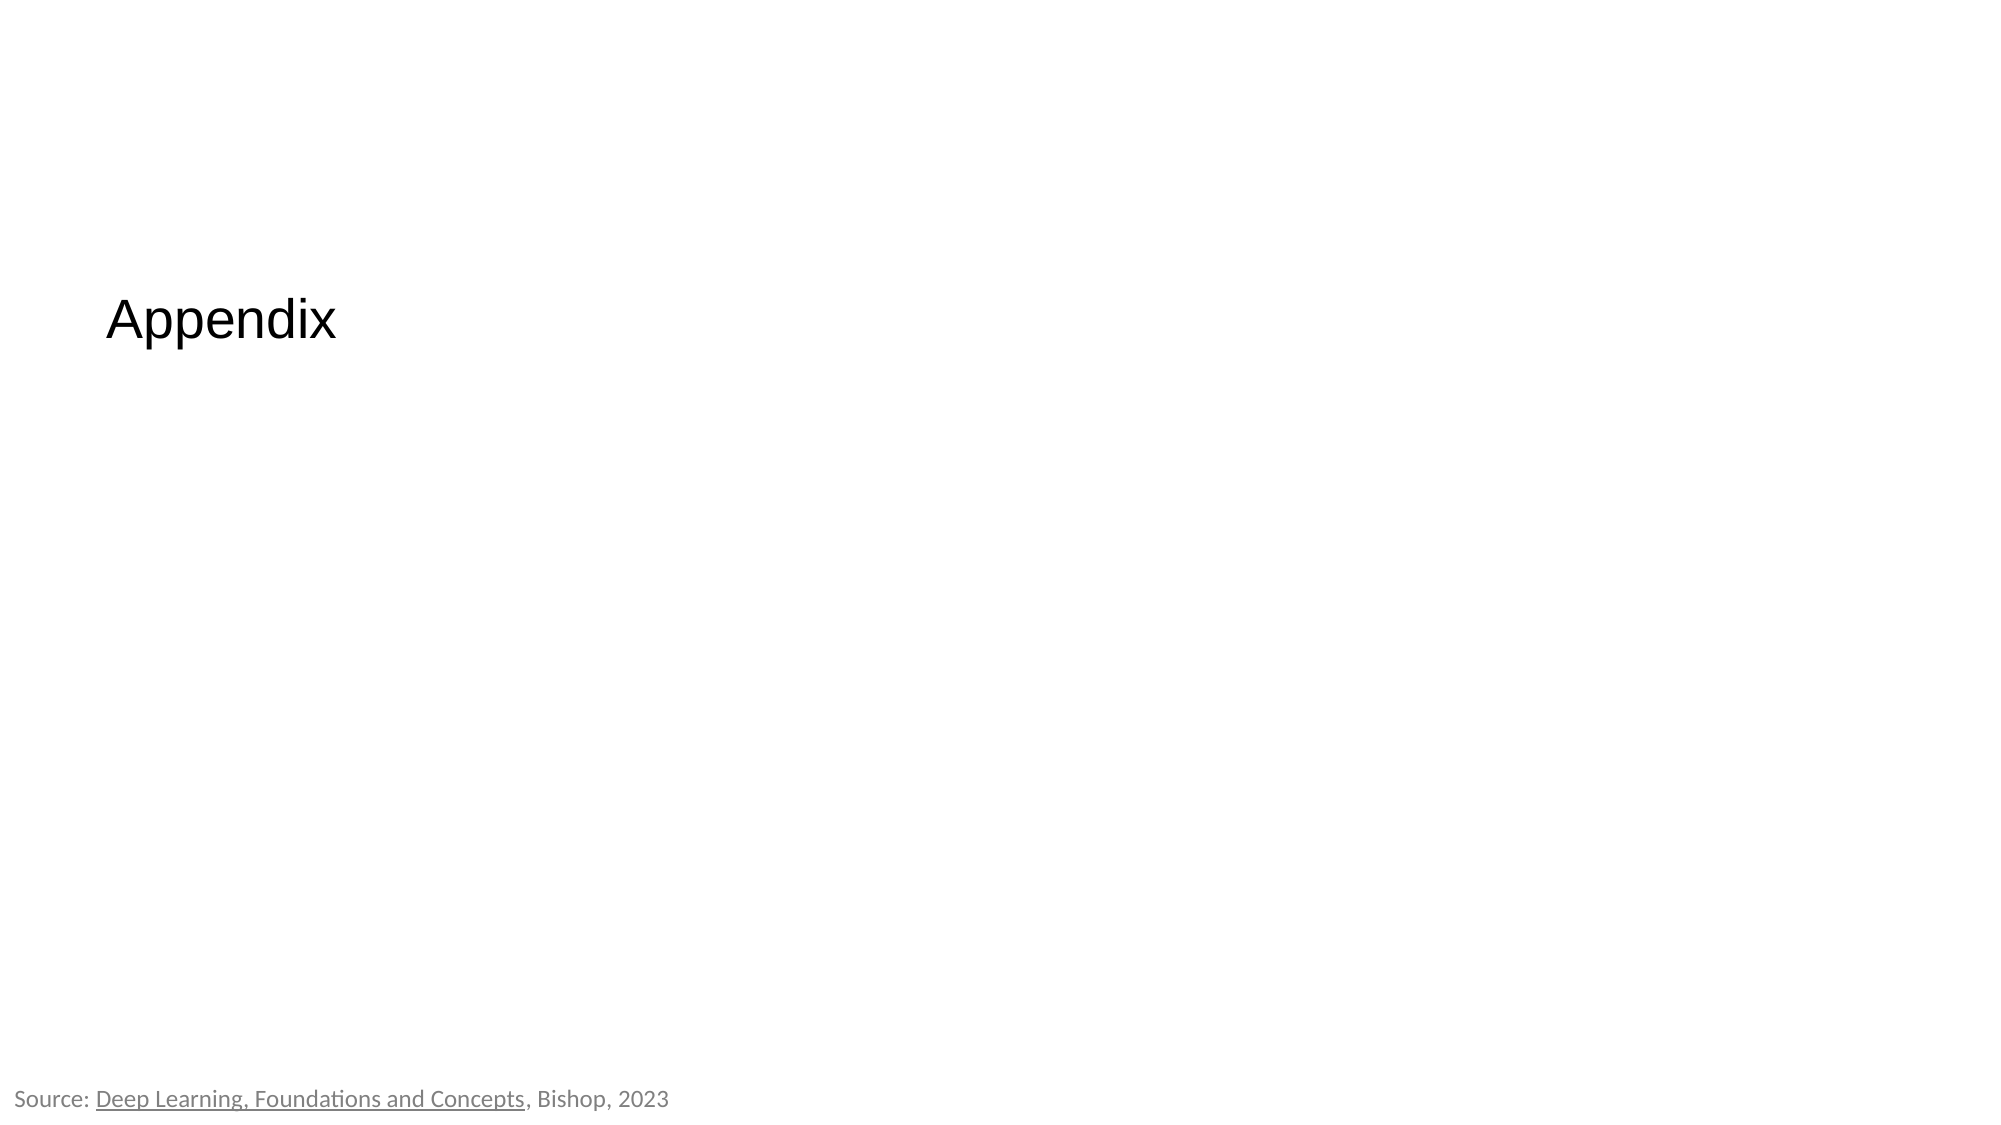

Appendix

Source: Deep Learning, Foundations and Concepts, Bishop, 2023